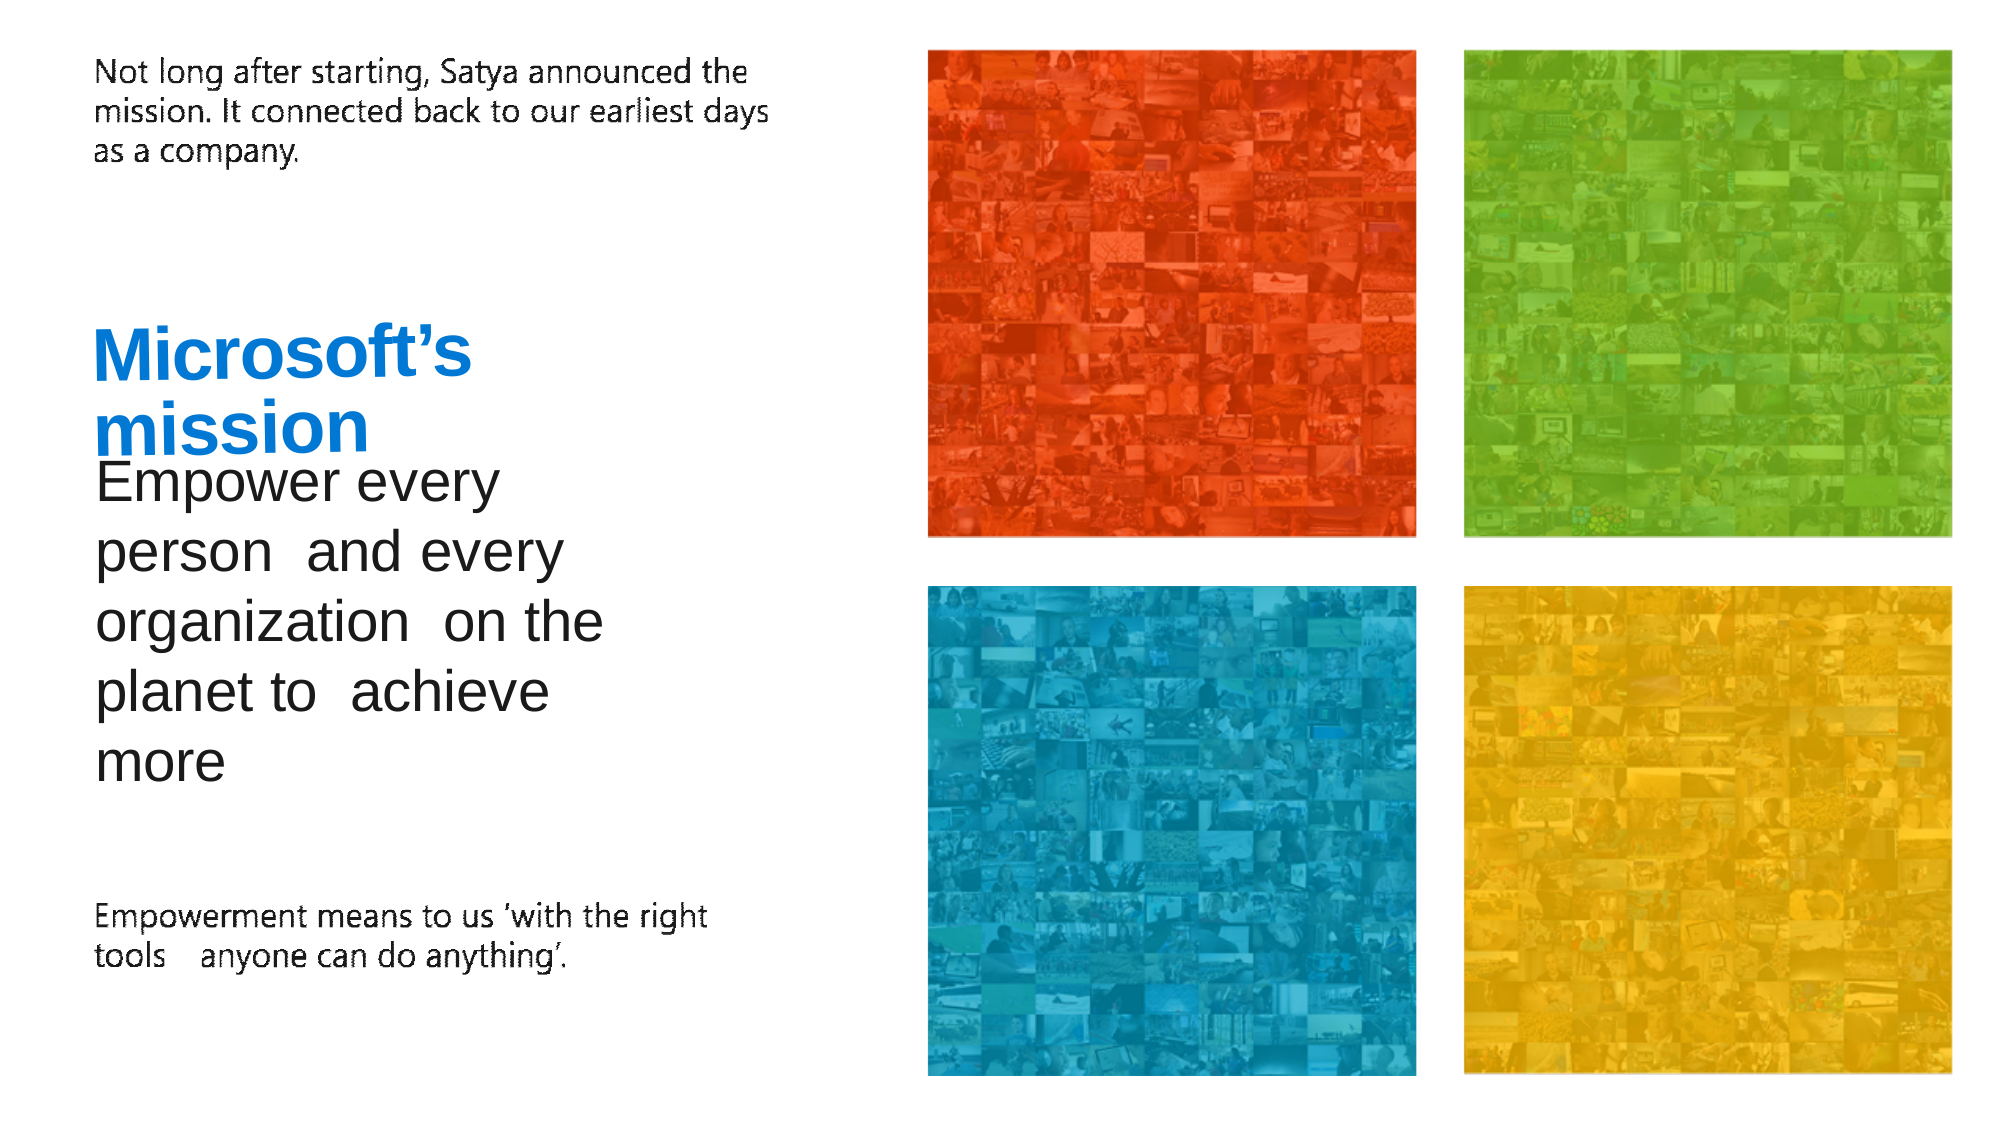

Microsoft’s mission
Empower every person  and every organization  on the planet to  achieve more